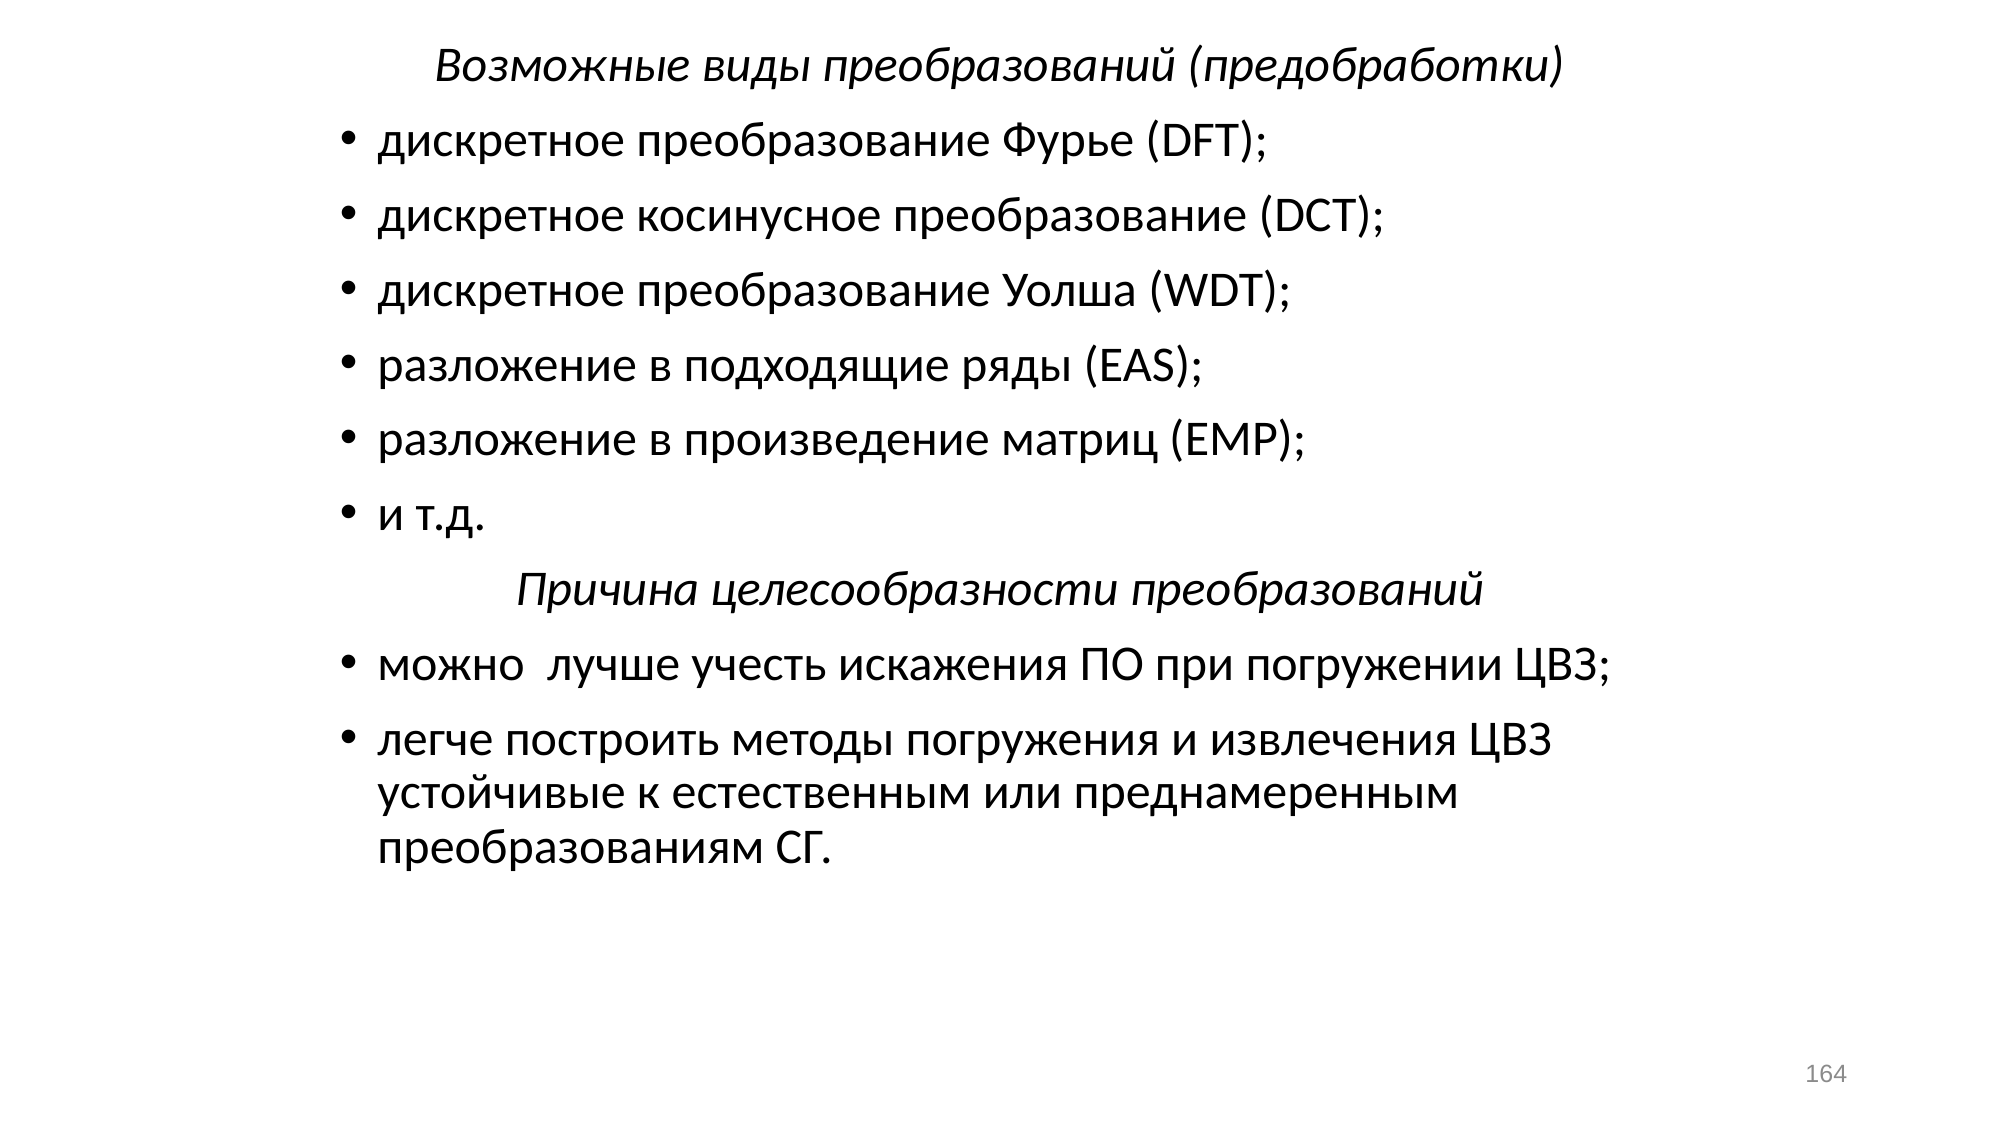

Возможные виды преобразований (предобработки)
дискретное преобразование Фурье (DFT);
дискретное косинусное преобразование (DCT);
дискретное преобразование Уолша (WDT);
разложение в подходящие ряды (EAS);
разложение в произведение матриц (EMP);
и т.д.
Причина целесообразности преобразований
можно  лучше учесть искажения ПО при погружении ЦВЗ;
легче построить методы погружения и извлечения ЦВЗ устойчивые к естественным или преднамеренным преобразованиям СГ.
164